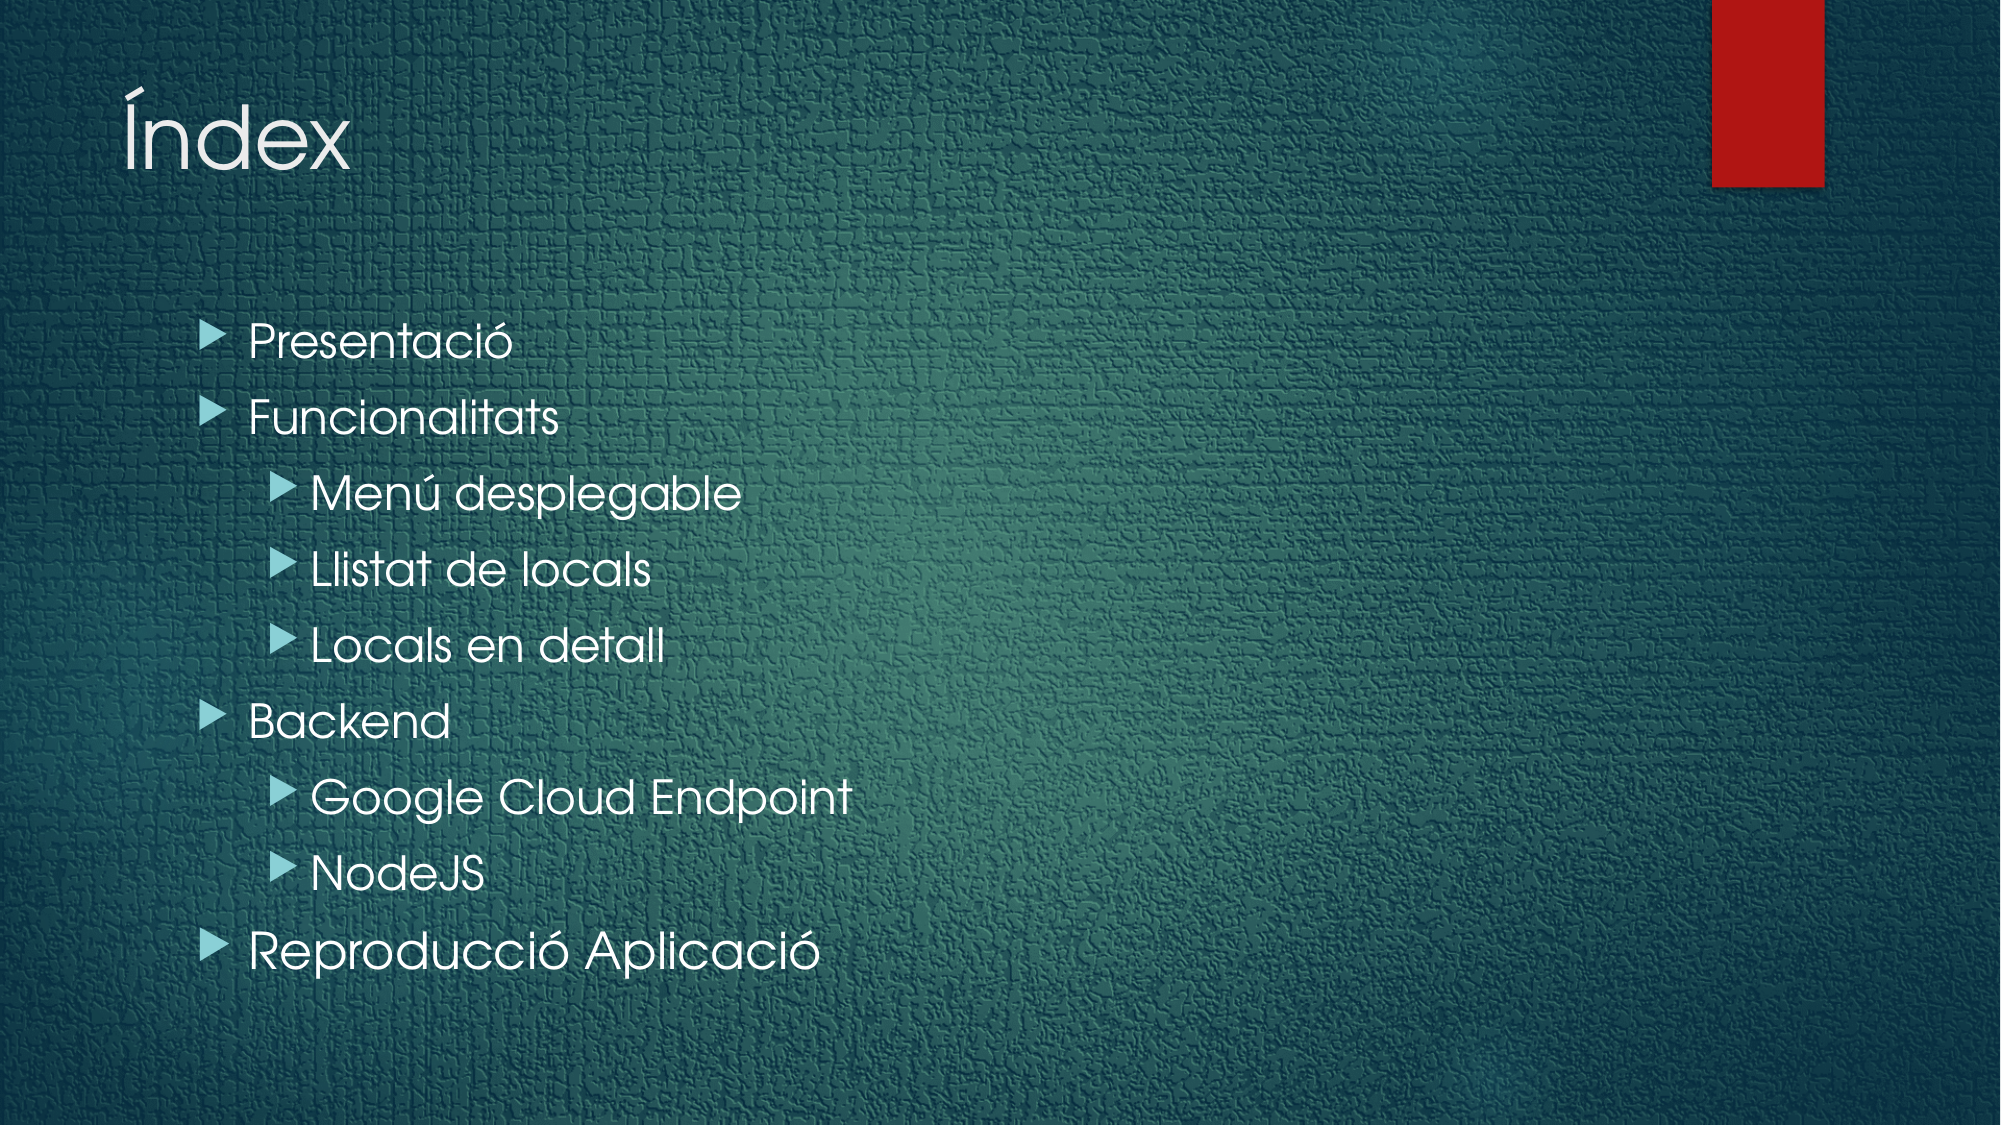

# Índex
Presentació
Funcionalitats
Menú desplegable
Llistat de locals
Locals en detall
Backend
Google Cloud Endpoint
NodeJS
Reproducció Aplicació